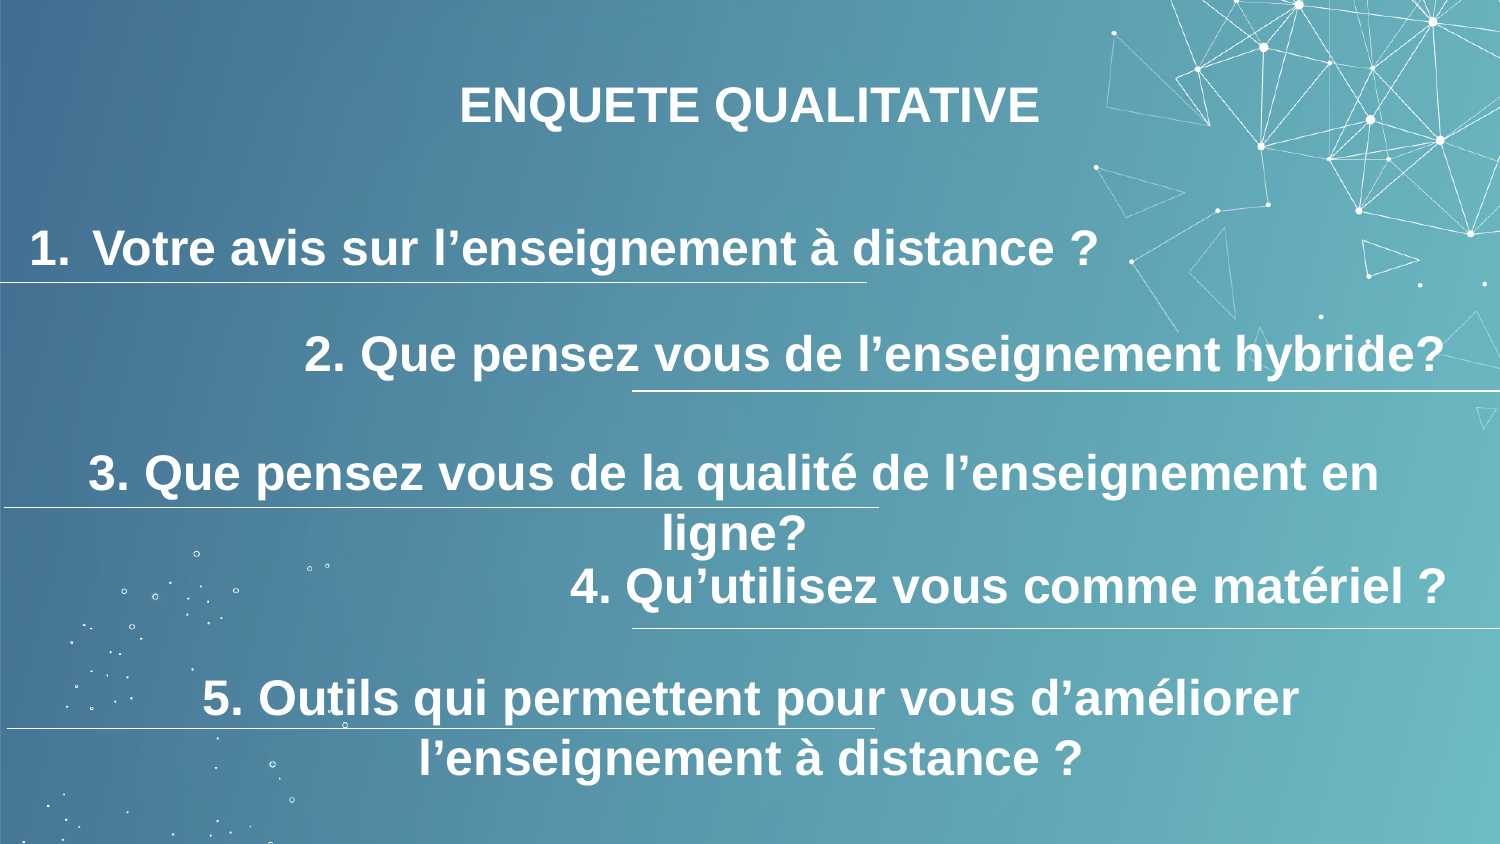

# ENQUETE QUALITATIVE
Votre avis sur l’enseignement à distance ?
2. Que pensez vous de l’enseignement hybride?
3. Que pensez vous de la qualité de l’enseignement en ligne?
4. Qu’utilisez vous comme matériel ?
5. Outils qui permettent pour vous d’améliorer l’enseignement à distance ?